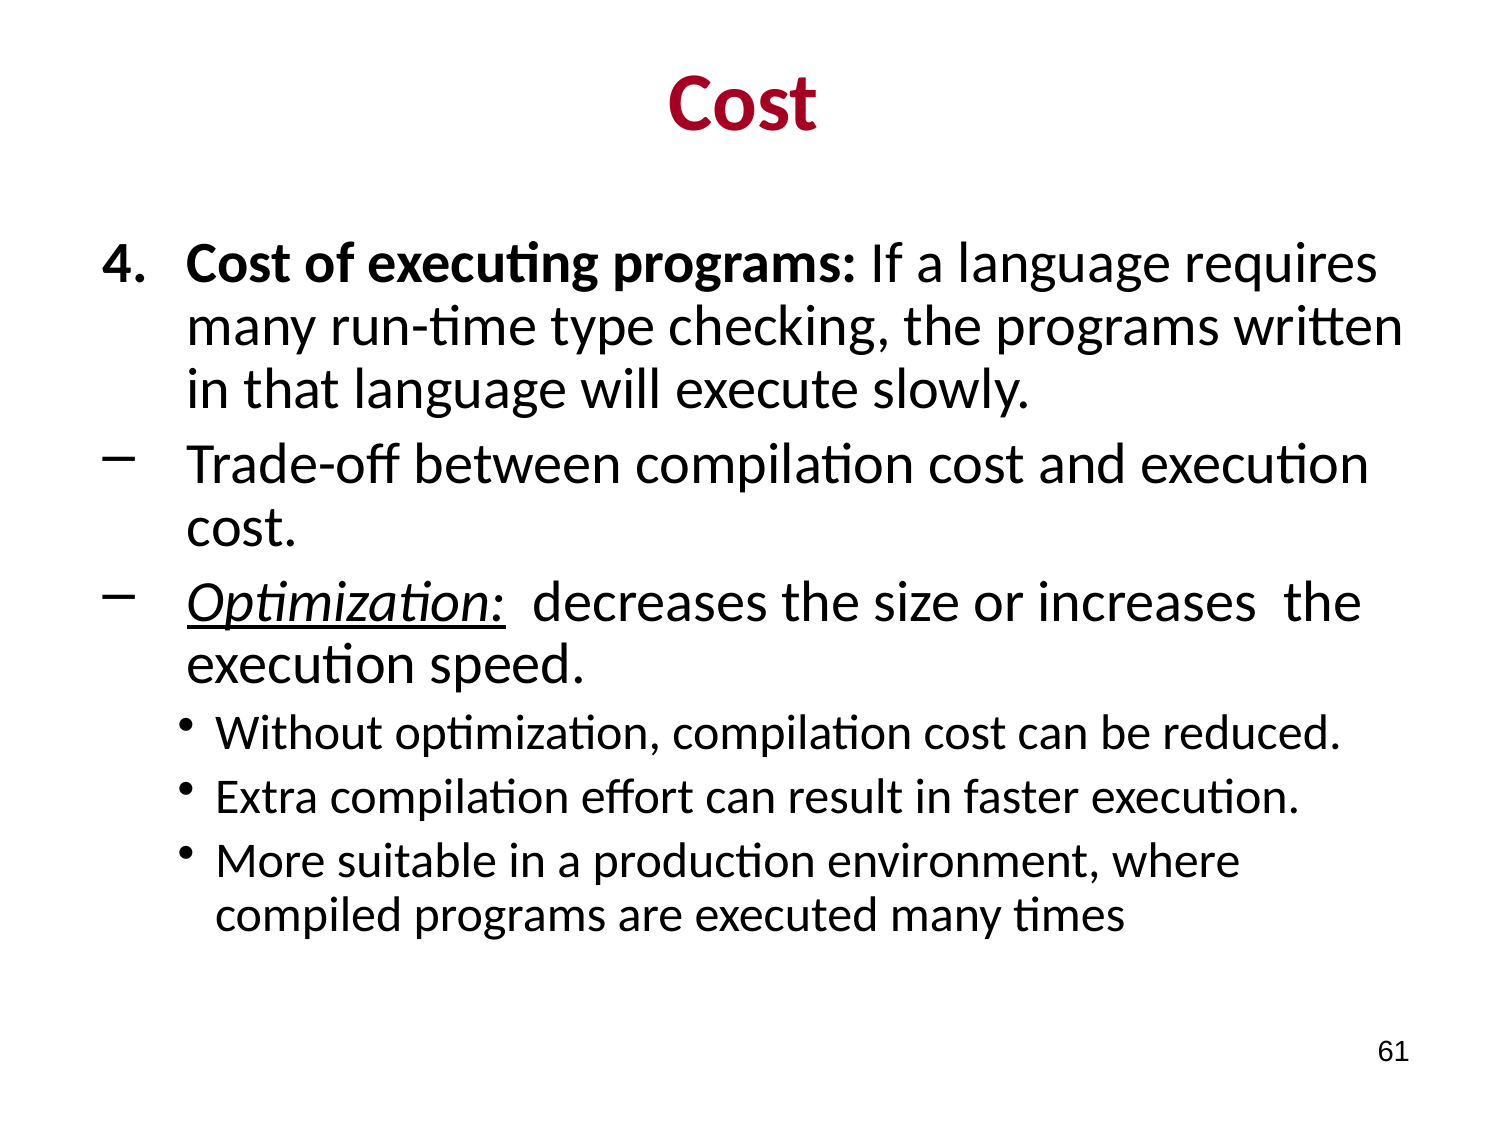

# Cost
Cost of executing programs: If a language requires many run-time type checking, the programs written in that language will execute slowly.
Trade-off between compilation cost and execution cost.
Optimization:  decreases the size or increases  the execution speed.
Without optimization, compilation cost can be reduced.
Extra compilation effort can result in faster execution.
More suitable in a production environment, where compiled programs are executed many times
61